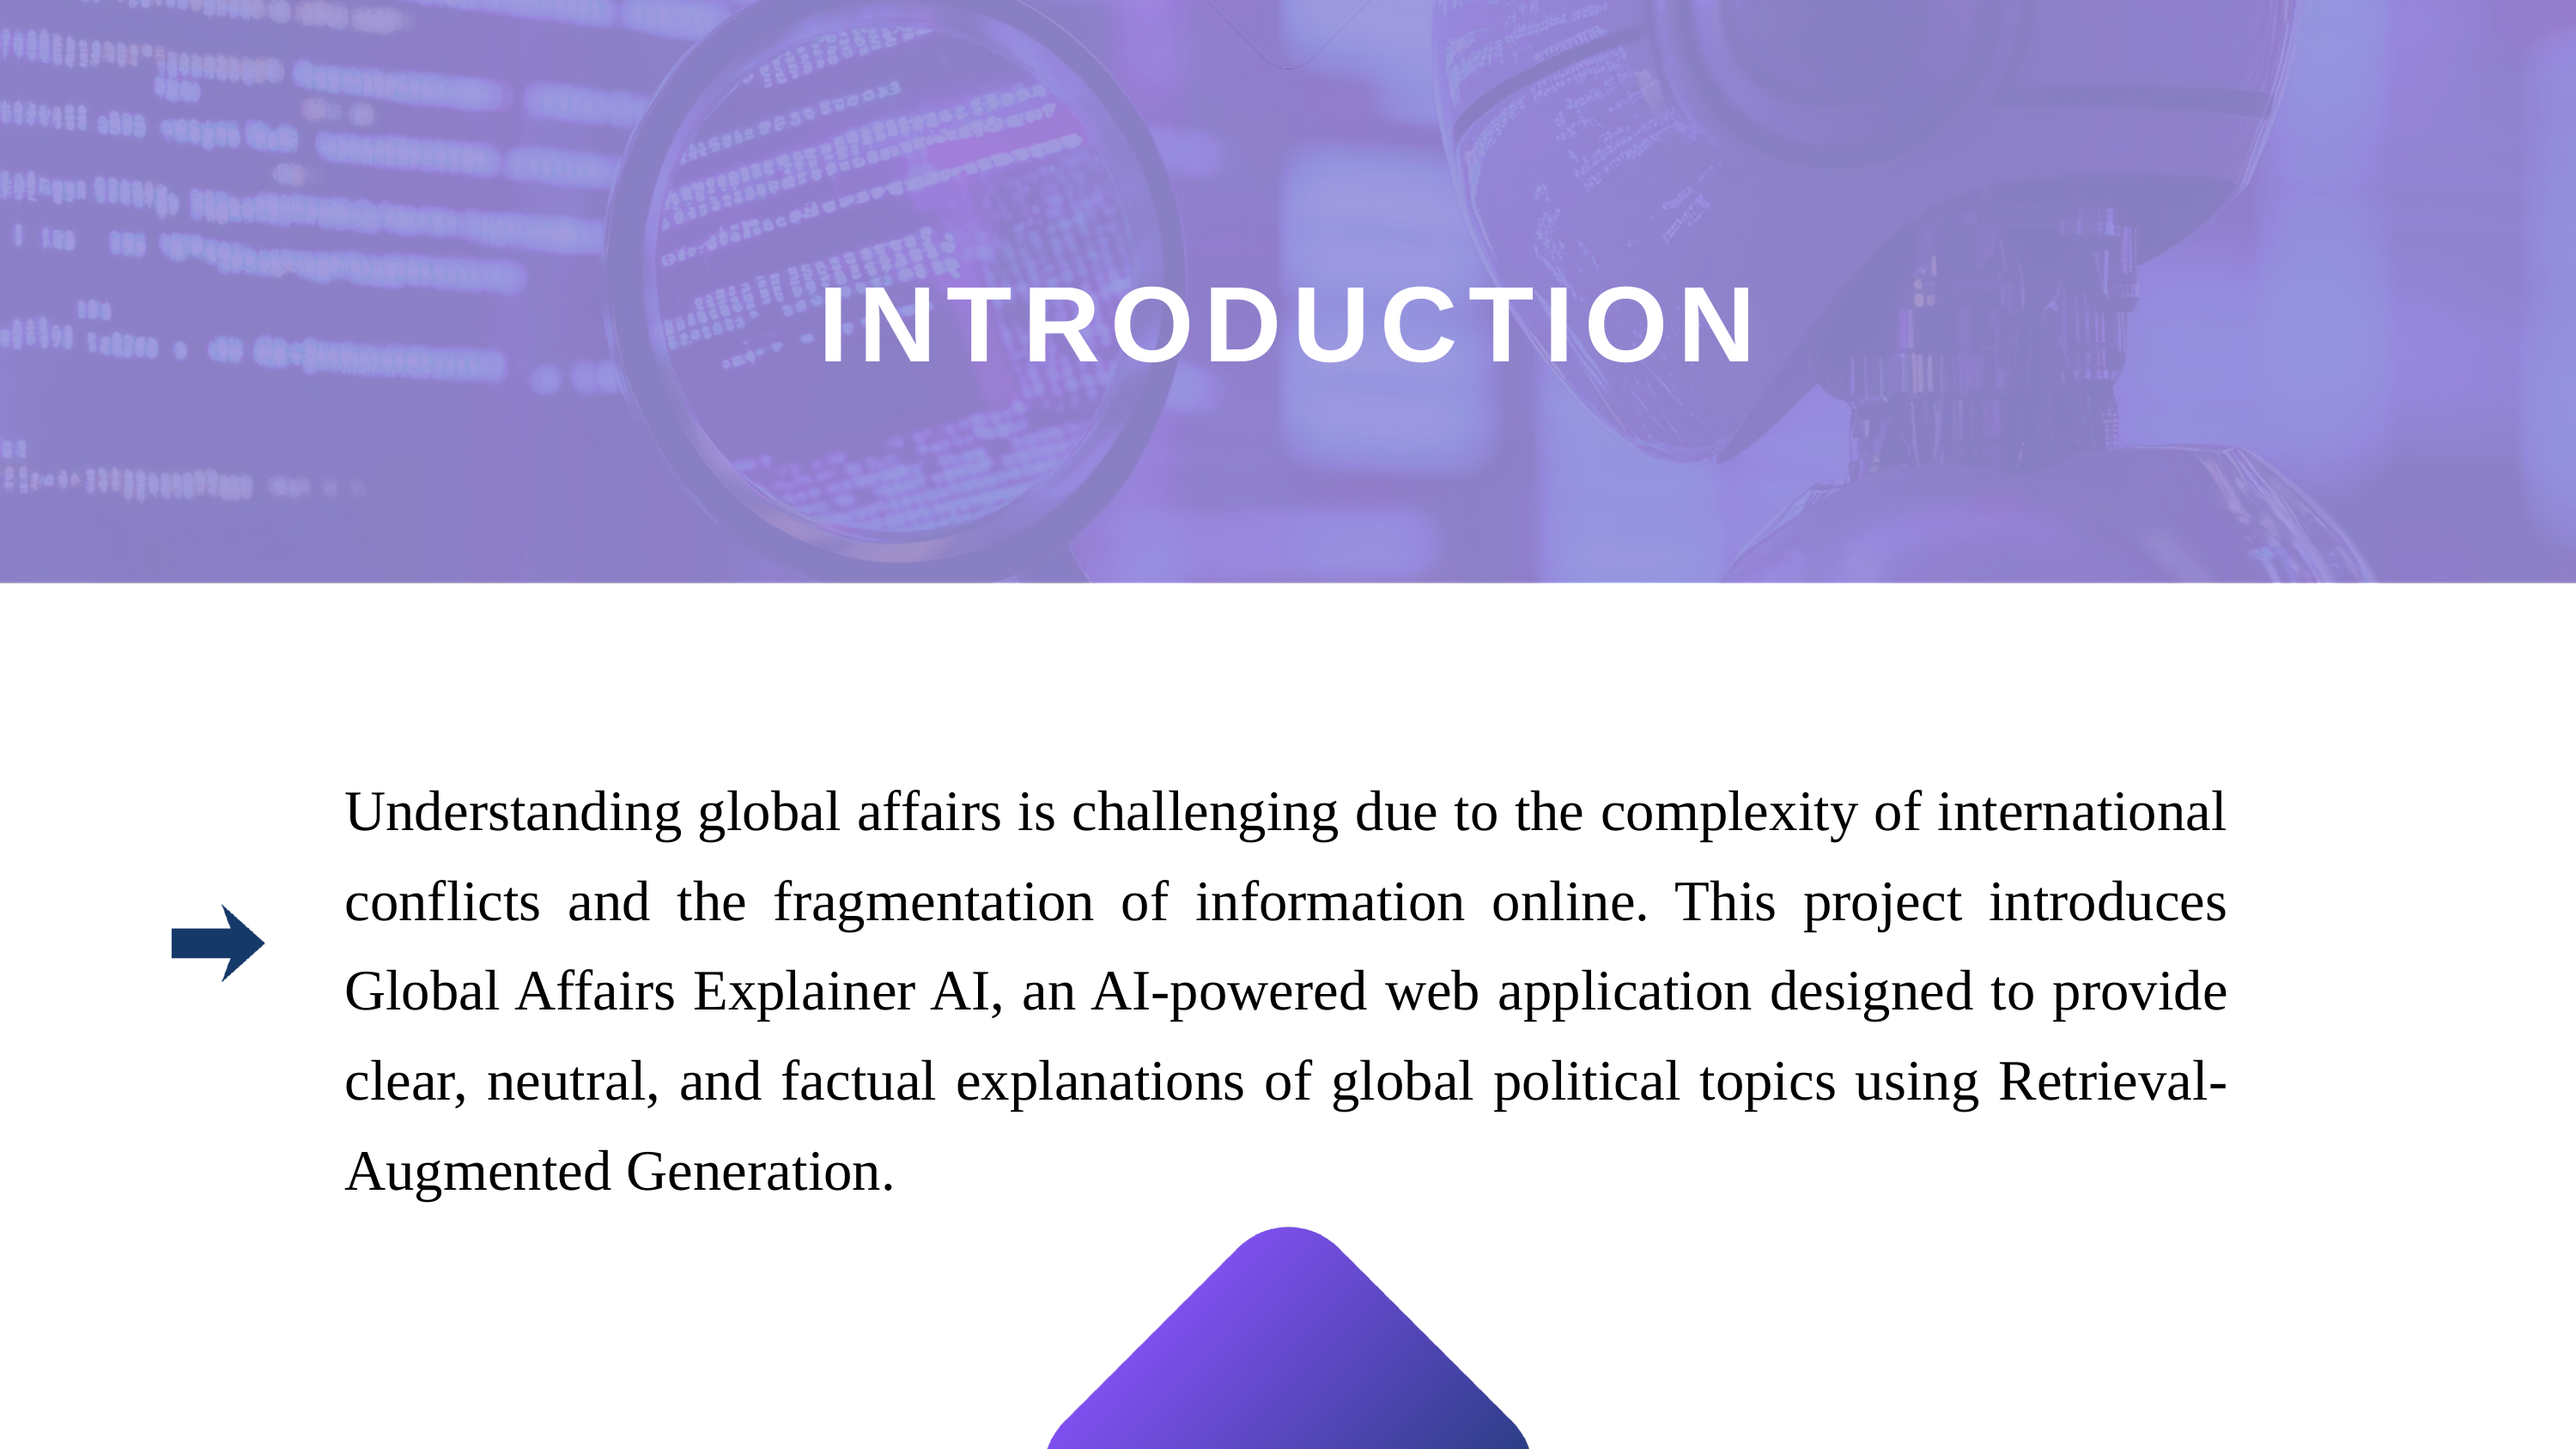

INTRODUCTION
INTRODUCTION
Understanding global affairs is challenging due to the complexity of international conflicts and the fragmentation of information online. This project introduces Global Affairs Explainer AI, an AI-powered web application designed to provide clear, neutral, and factual explanations of global political topics using Retrieval-Augmented Generation.